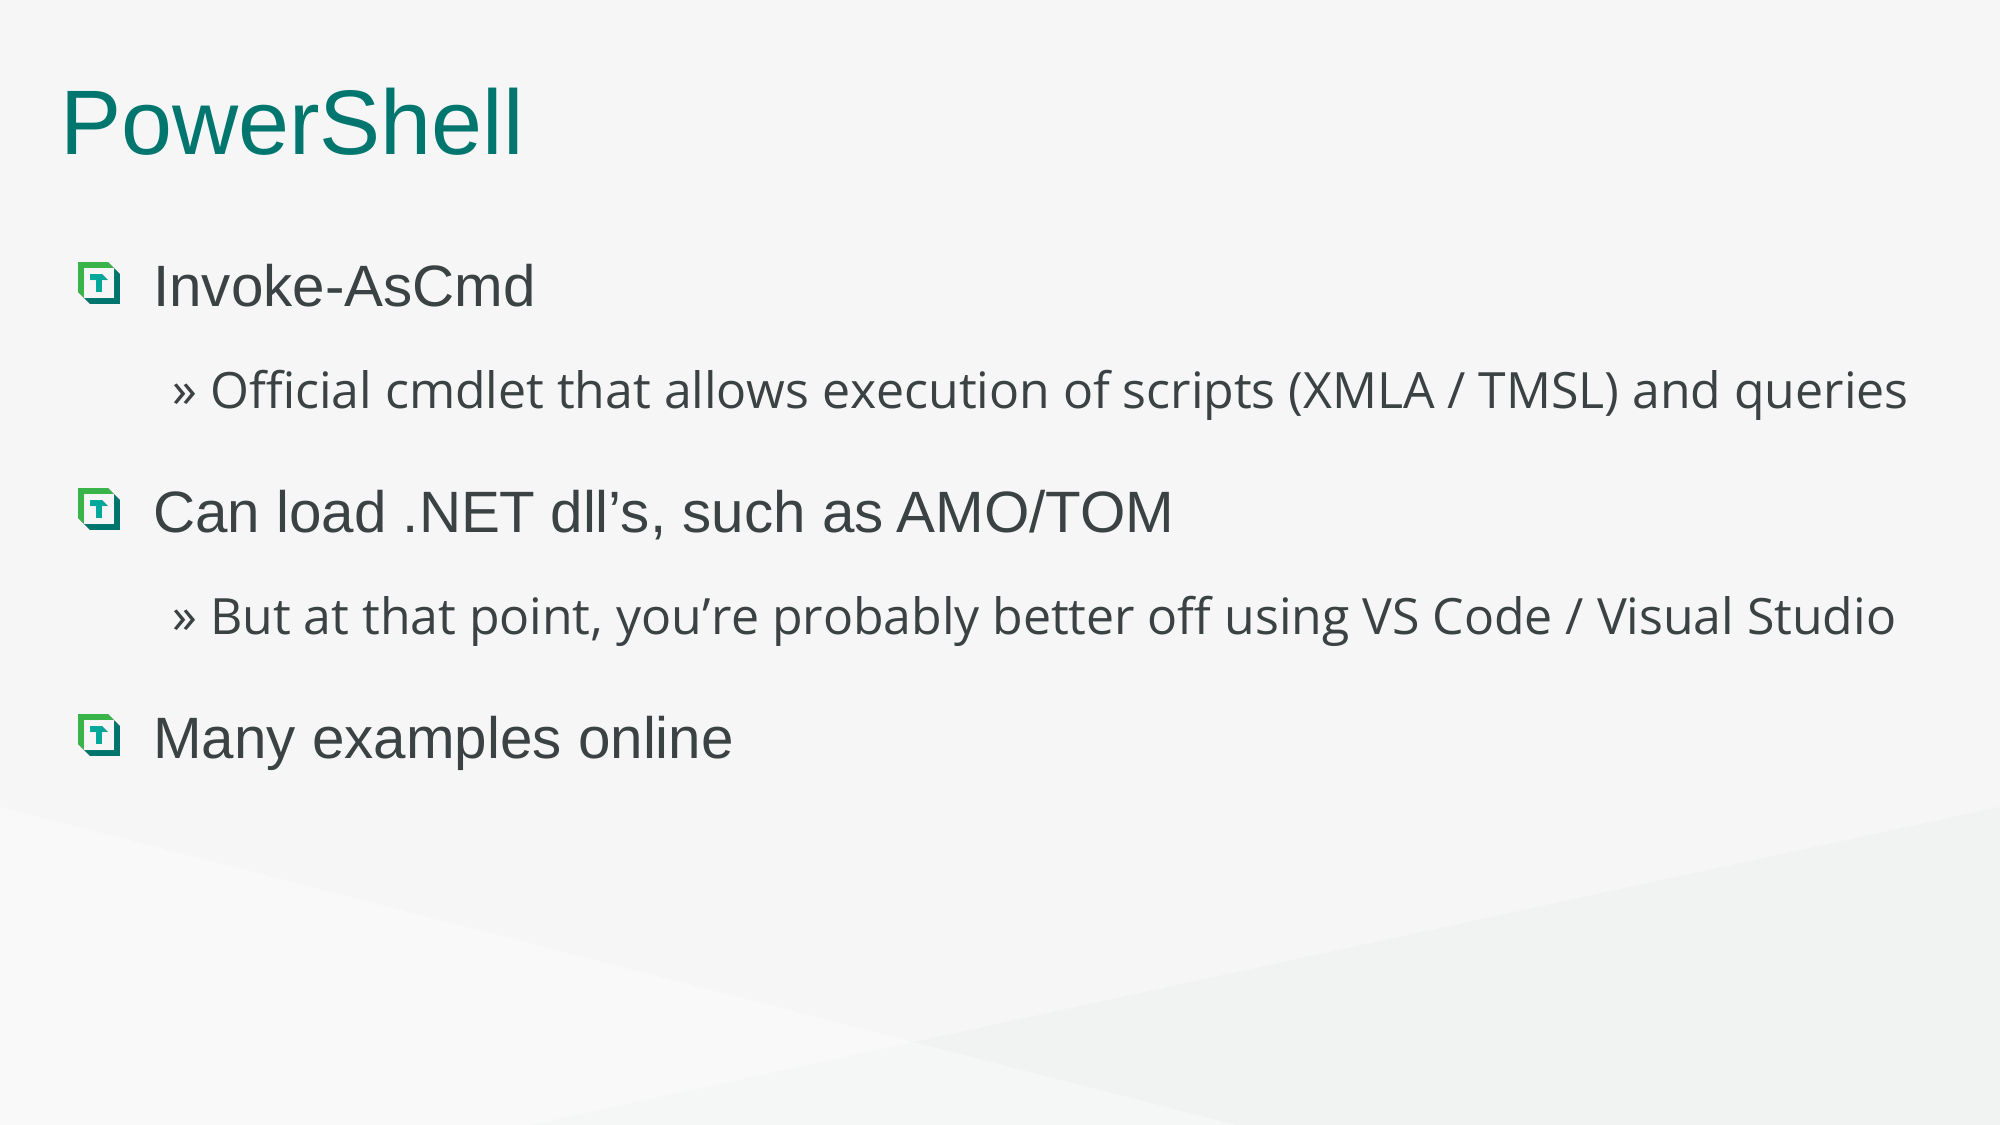

# PowerShell
Invoke-AsCmd
Official cmdlet that allows execution of scripts (XMLA / TMSL) and queries
Can load .NET dll’s, such as AMO/TOM
But at that point, you’re probably better off using VS Code / Visual Studio
Many examples online